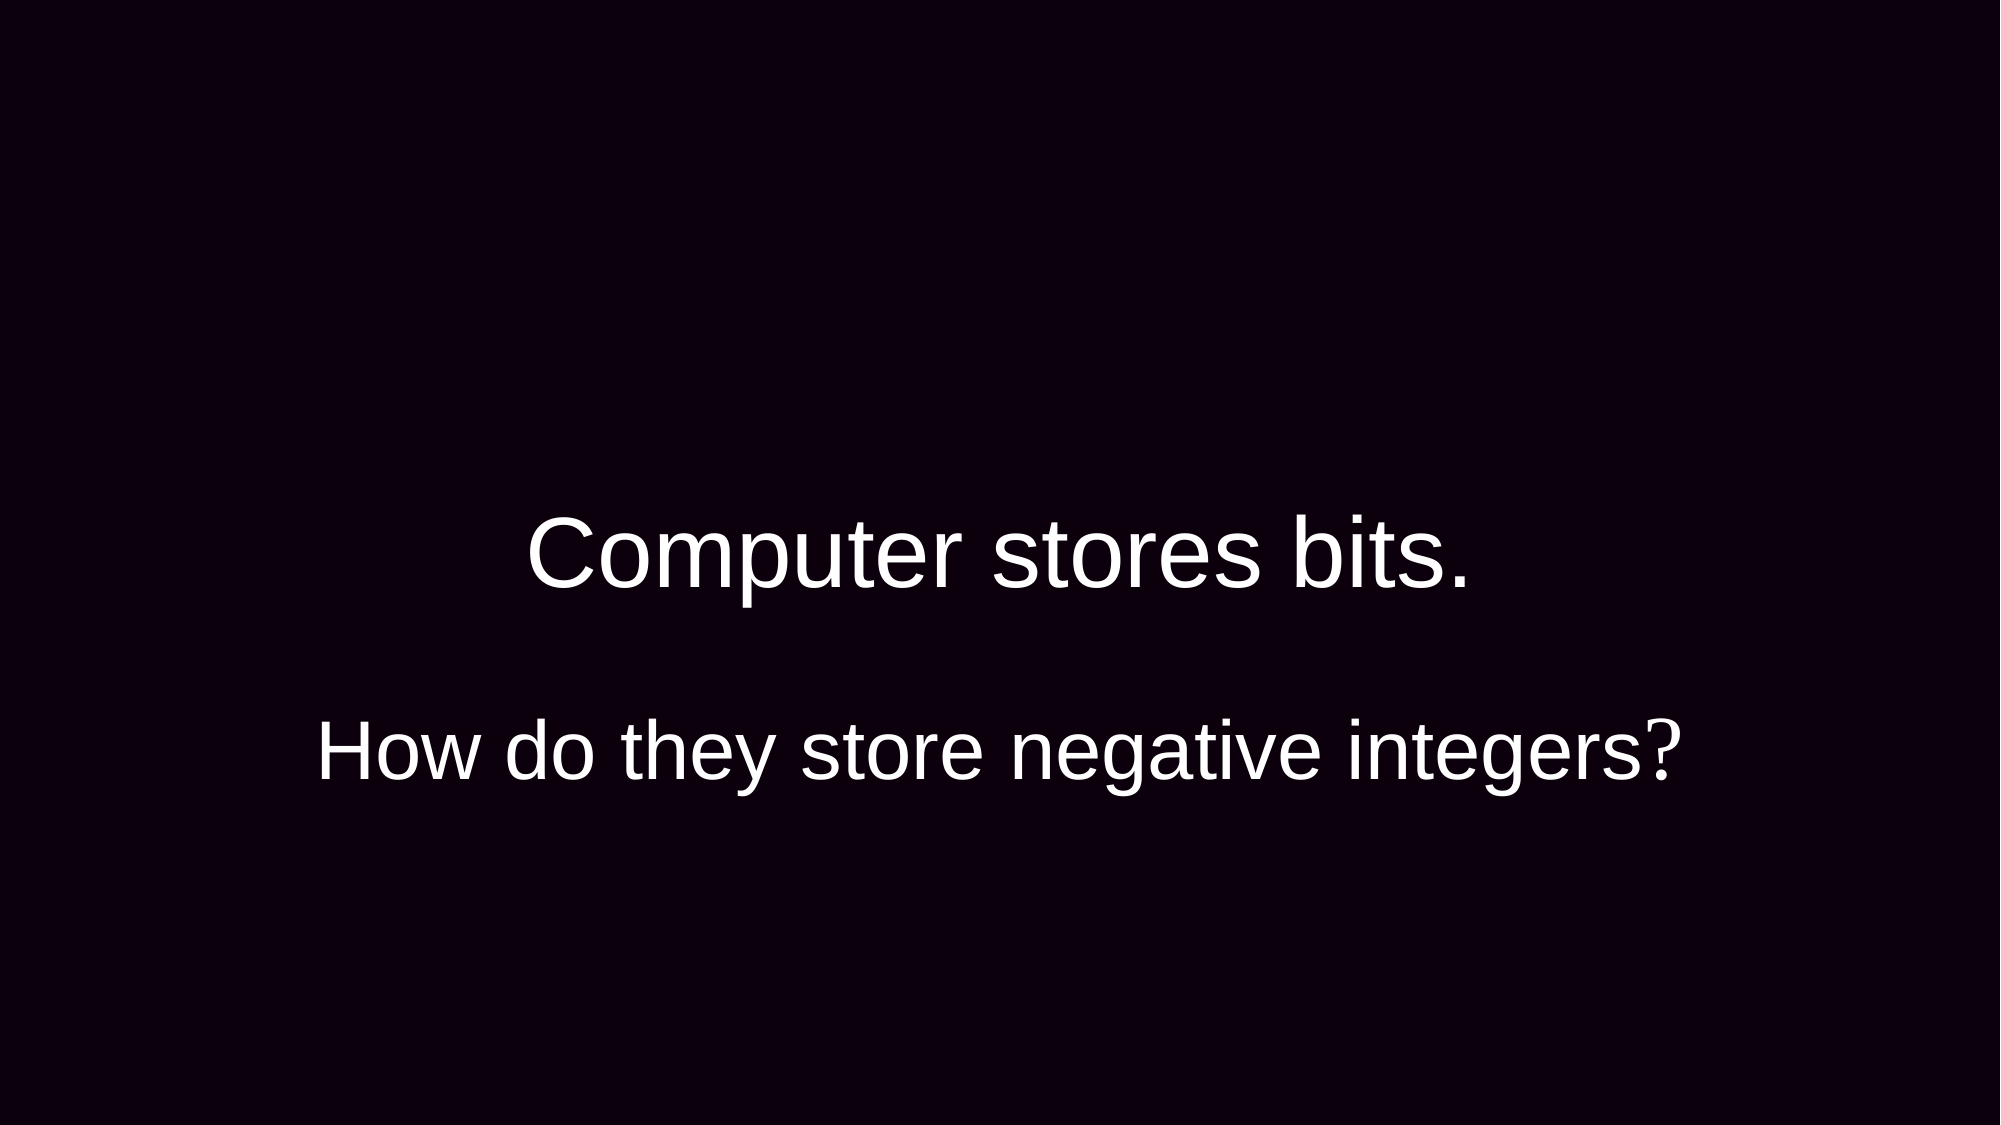

Computer stores bits.
How do they store negative integers?